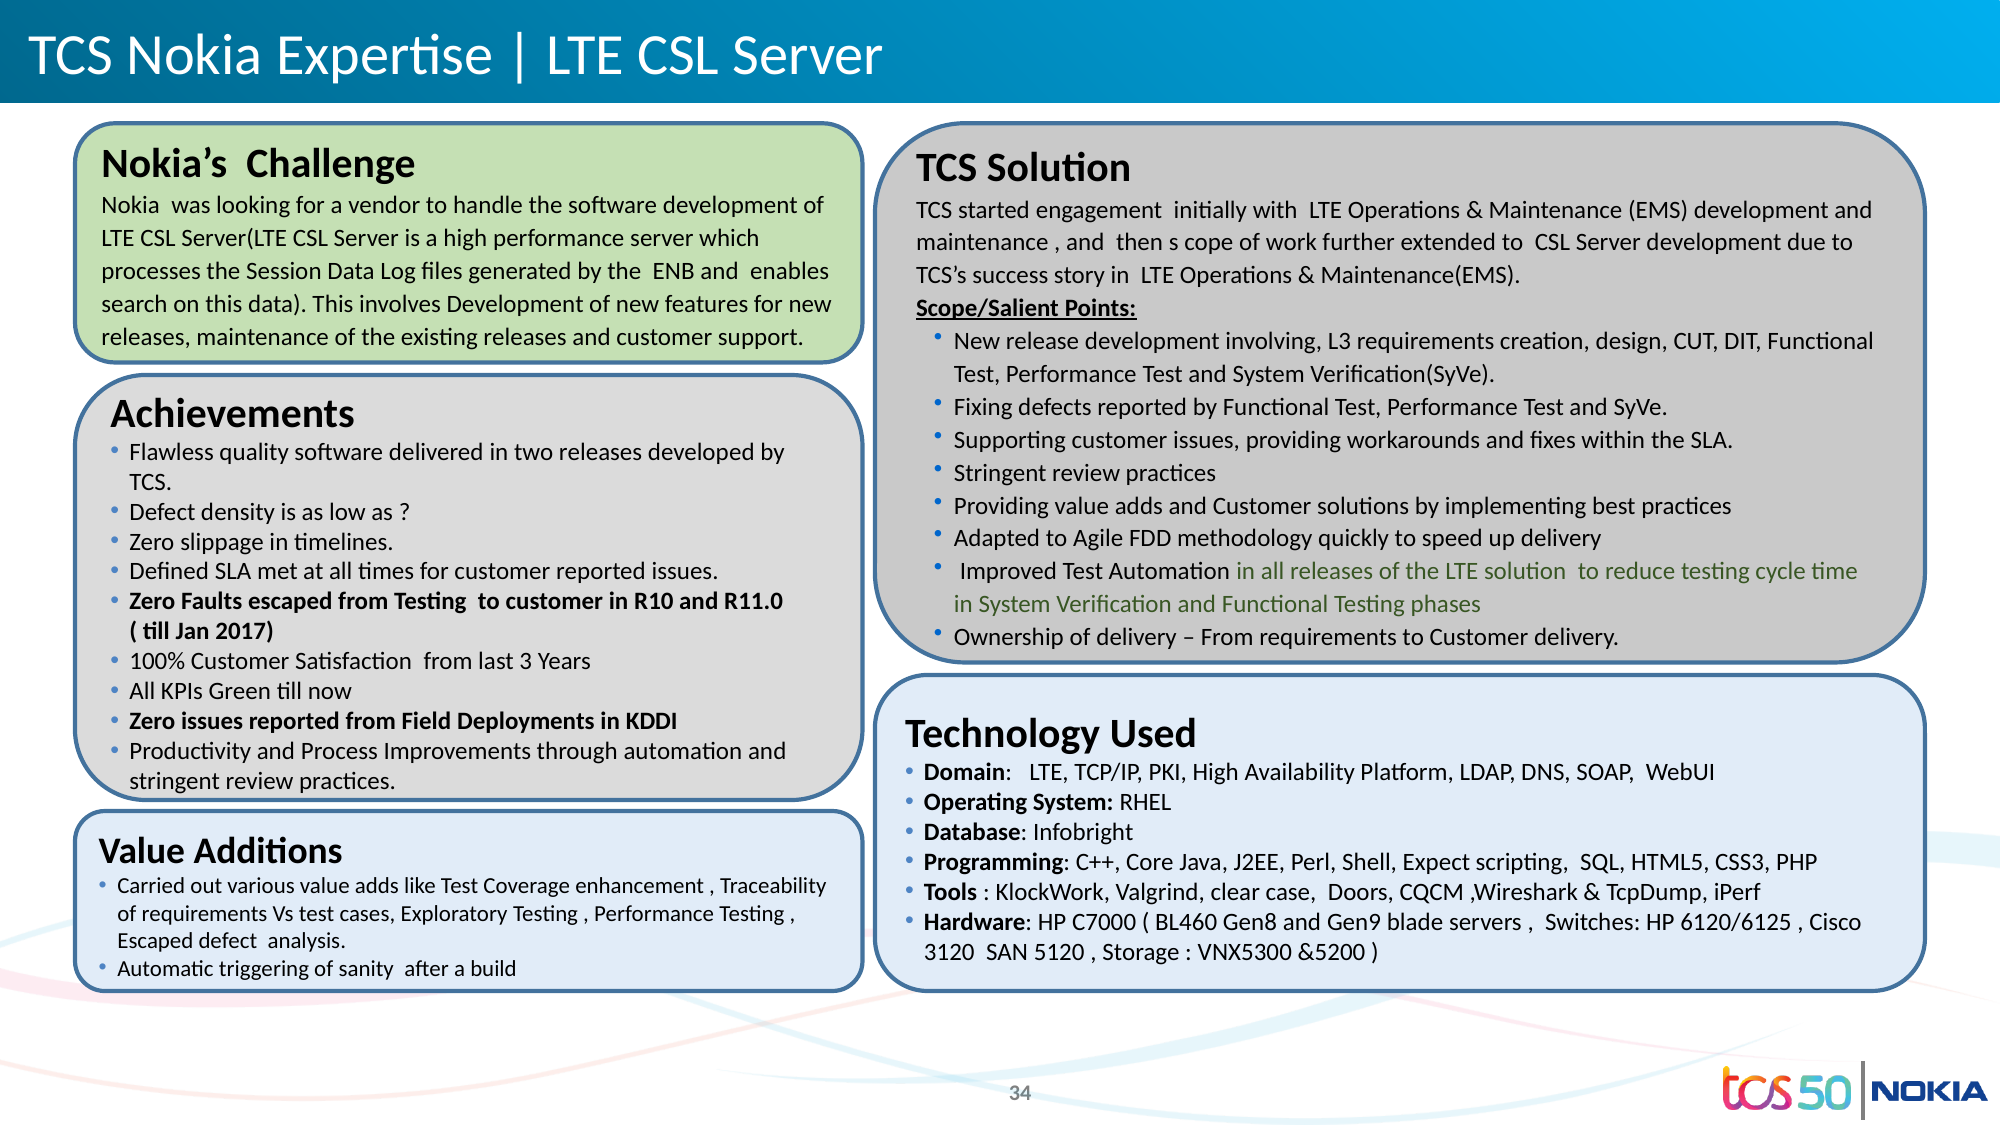

# TCS Nokia Expertise | LTE CSL Server
Nokia’s  Challenge
Nokia  was looking for a vendor to handle the software development of LTE CSL Server(LTE CSL Server is a high performance server which processes the Session Data Log files generated by the  ENB and  enables search on this data). This involves Development of new features for new releases, maintenance of the existing releases and customer support.
TCS Solution
TCS started engagement  initially with  LTE Operations & Maintenance (EMS) development and maintenance , and  then s cope of work further extended to  CSL Server development due to TCS’s success story in  LTE Operations & Maintenance(EMS).
Scope/Salient Points:
New release development involving, L3 requirements creation, design, CUT, DIT, Functional Test, Performance Test and System Verification(SyVe).
Fixing defects reported by Functional Test, Performance Test and SyVe.
Supporting customer issues, providing workarounds and fixes within the SLA.
Stringent review practices
Providing value adds and Customer solutions by implementing best practices
Adapted to Agile FDD methodology quickly to speed up delivery
 Improved Test Automation in all releases of the LTE solution  to reduce testing cycle time in System Verification and Functional Testing phases
Ownership of delivery – From requirements to Customer delivery.
Achievements
Flawless quality software delivered in two releases developed by TCS.
Defect density is as low as ?
Zero slippage in timelines.
Defined SLA met at all times for customer reported issues.
Zero Faults escaped from Testing  to customer in R10 and R11.0 ( till Jan 2017)
100% Customer Satisfaction  from last 3 Years
All KPIs Green till now
Zero issues reported from Field Deployments in KDDI
Productivity and Process Improvements through automation and stringent review practices.
Technology Used
Domain:   LTE, TCP/IP, PKI, High Availability Platform, LDAP, DNS, SOAP,  WebUI
Operating System: RHEL
Database: Infobright
Programming: C++, Core Java, J2EE, Perl, Shell, Expect scripting,  SQL, HTML5, CSS3, PHP
Tools : KlockWork, Valgrind, clear case,  Doors, CQCM ,Wireshark & TcpDump, iPerf
Hardware: HP C7000 ( BL460 Gen8 and Gen9 blade servers ,  Switches: HP 6120/6125 , Cisco 3120  SAN 5120 , Storage : VNX5300 &5200 )
Value Additions
Carried out various value adds like Test Coverage enhancement , Traceability of requirements Vs test cases, Exploratory Testing , Performance Testing , Escaped defect  analysis.
Automatic triggering of sanity  after a build